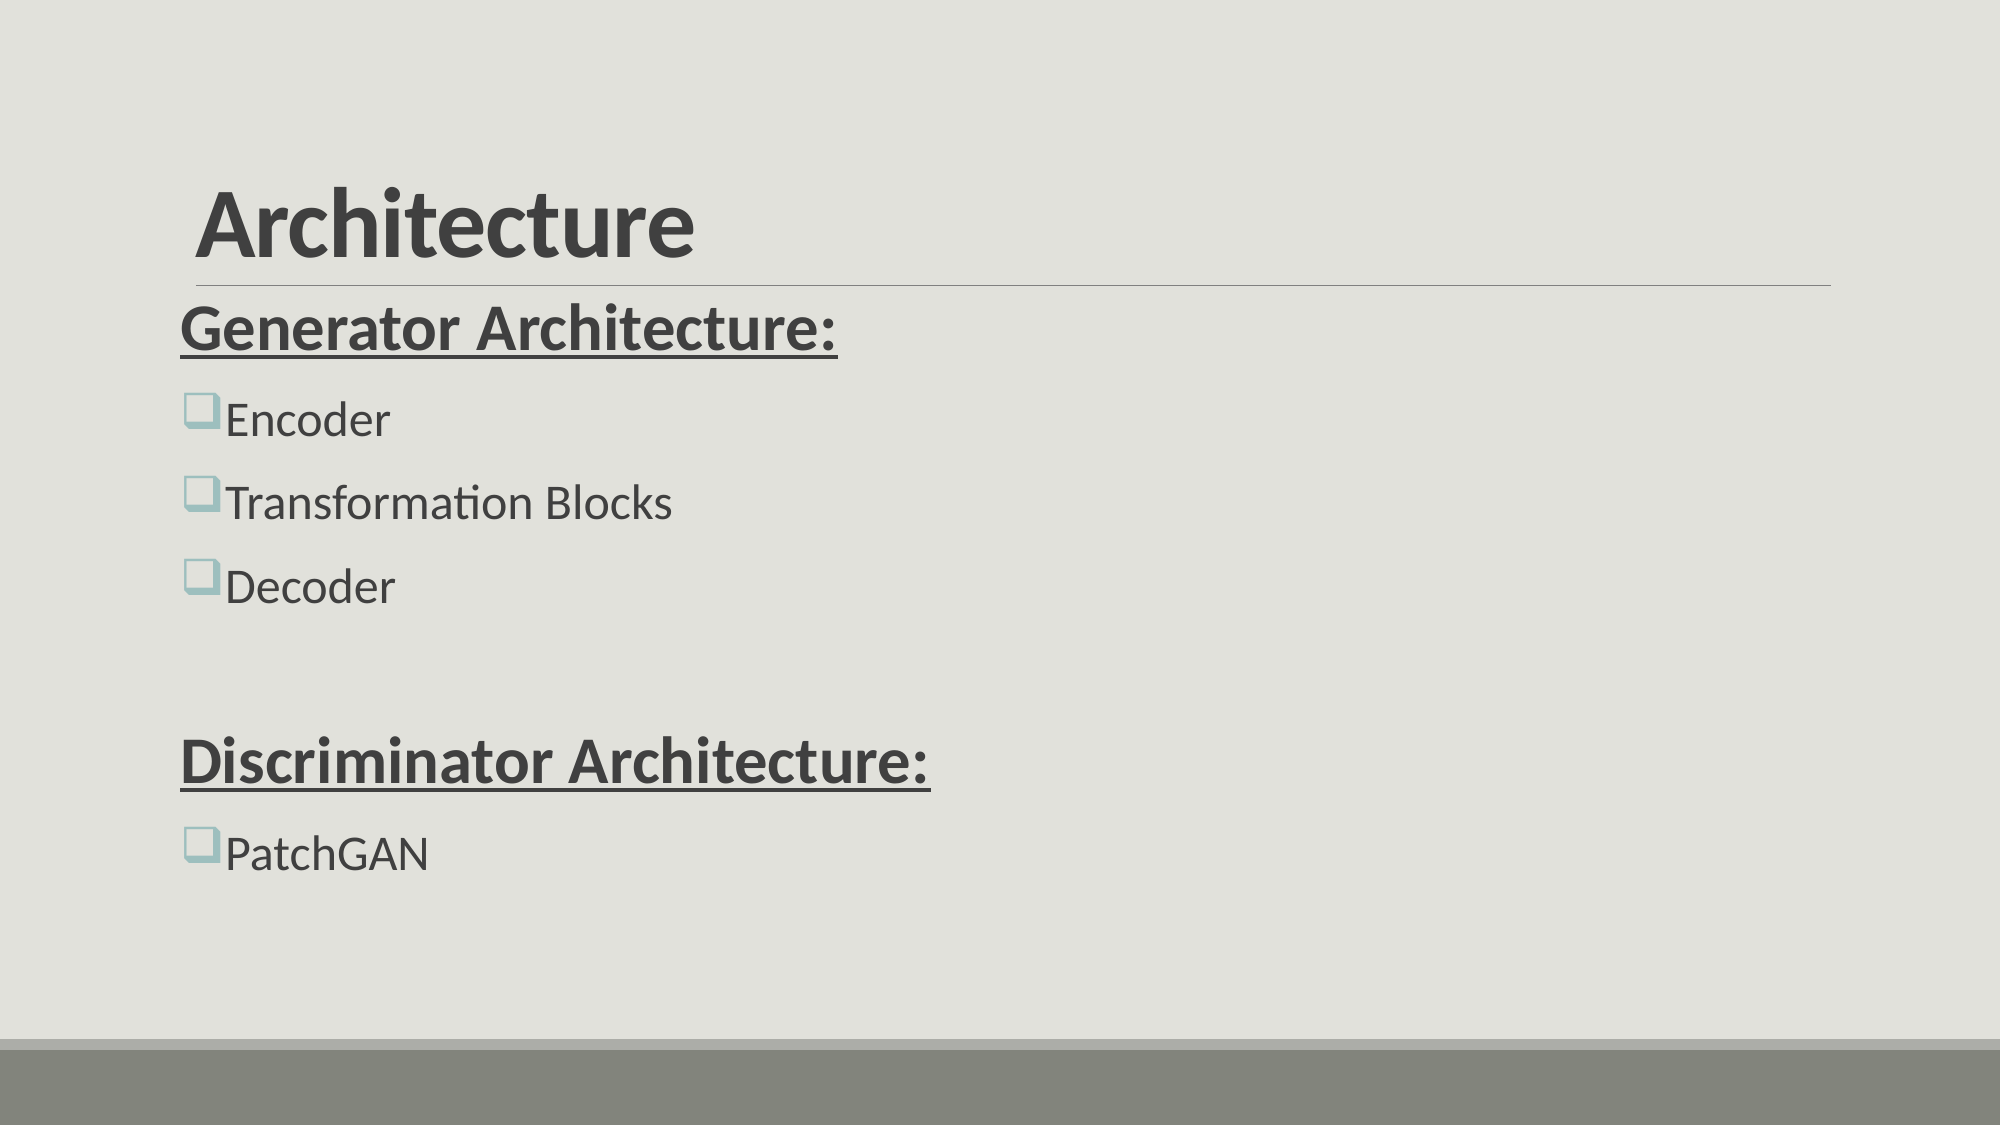

# Architecture
Generator Architecture:
Encoder
Transformation Blocks
Decoder

Discriminator Architecture:
PatchGAN